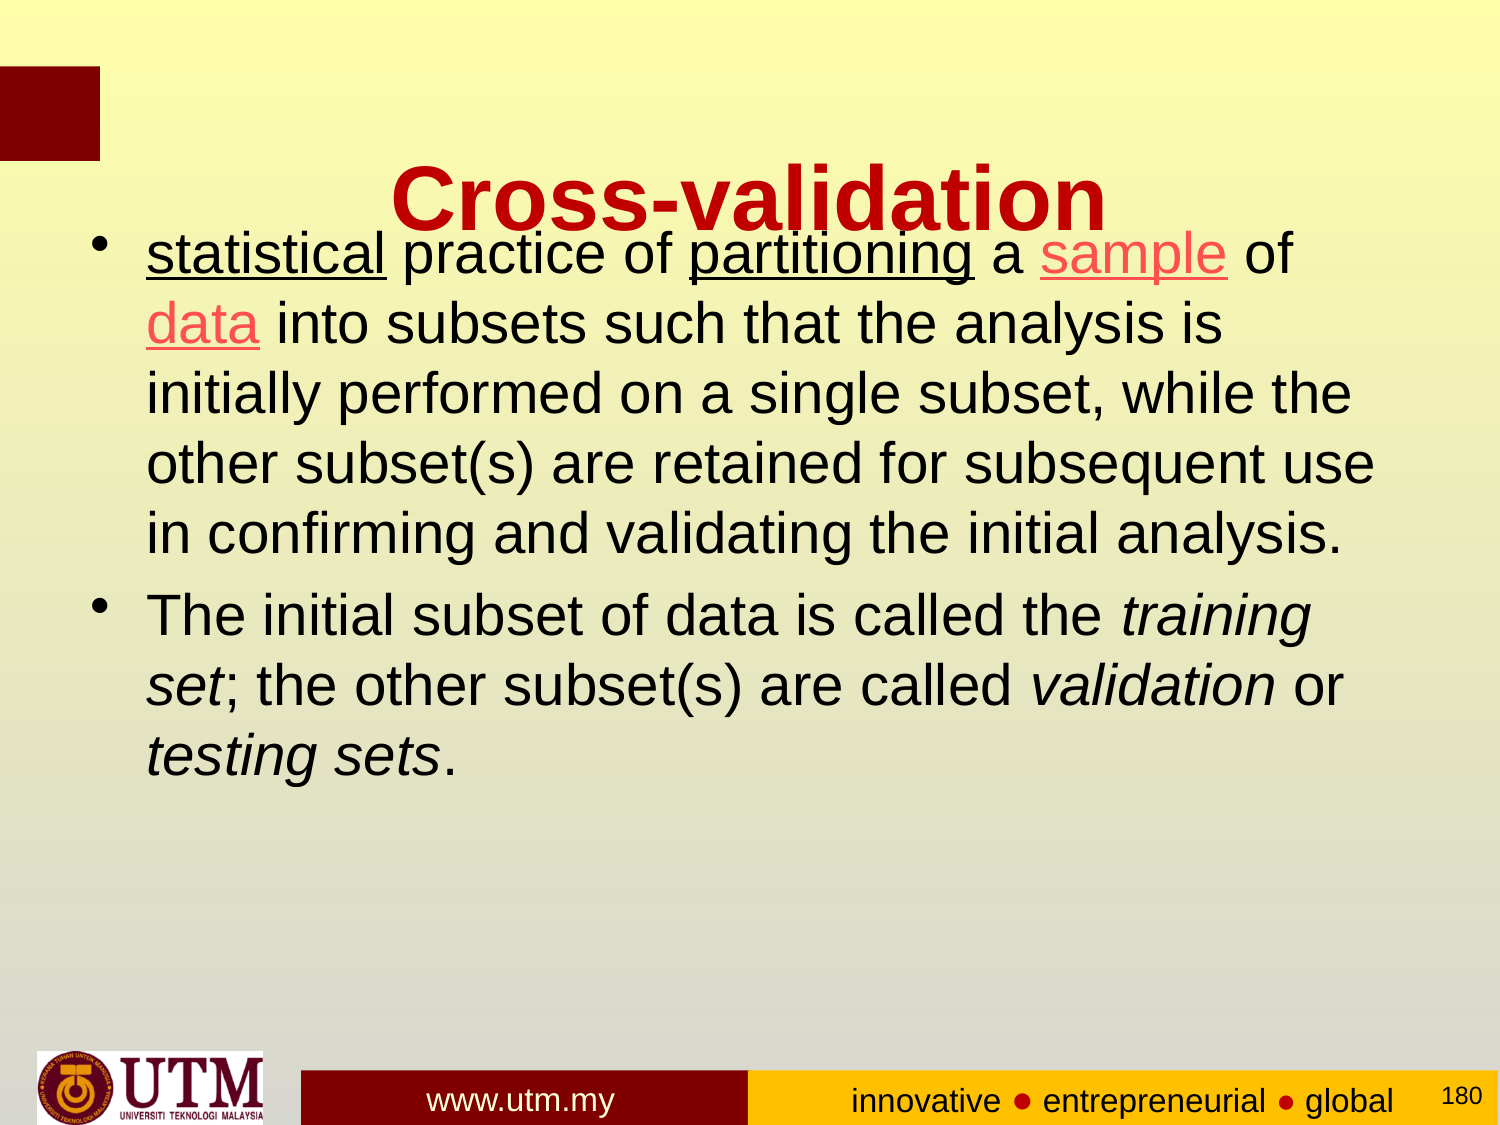

# Cross-validation
statistical practice of partitioning a sample of data into subsets such that the analysis is initially performed on a single subset, while the other subset(s) are retained for subsequent use in confirming and validating the initial analysis.
The initial subset of data is called the training set; the other subset(s) are called validation or testing sets.